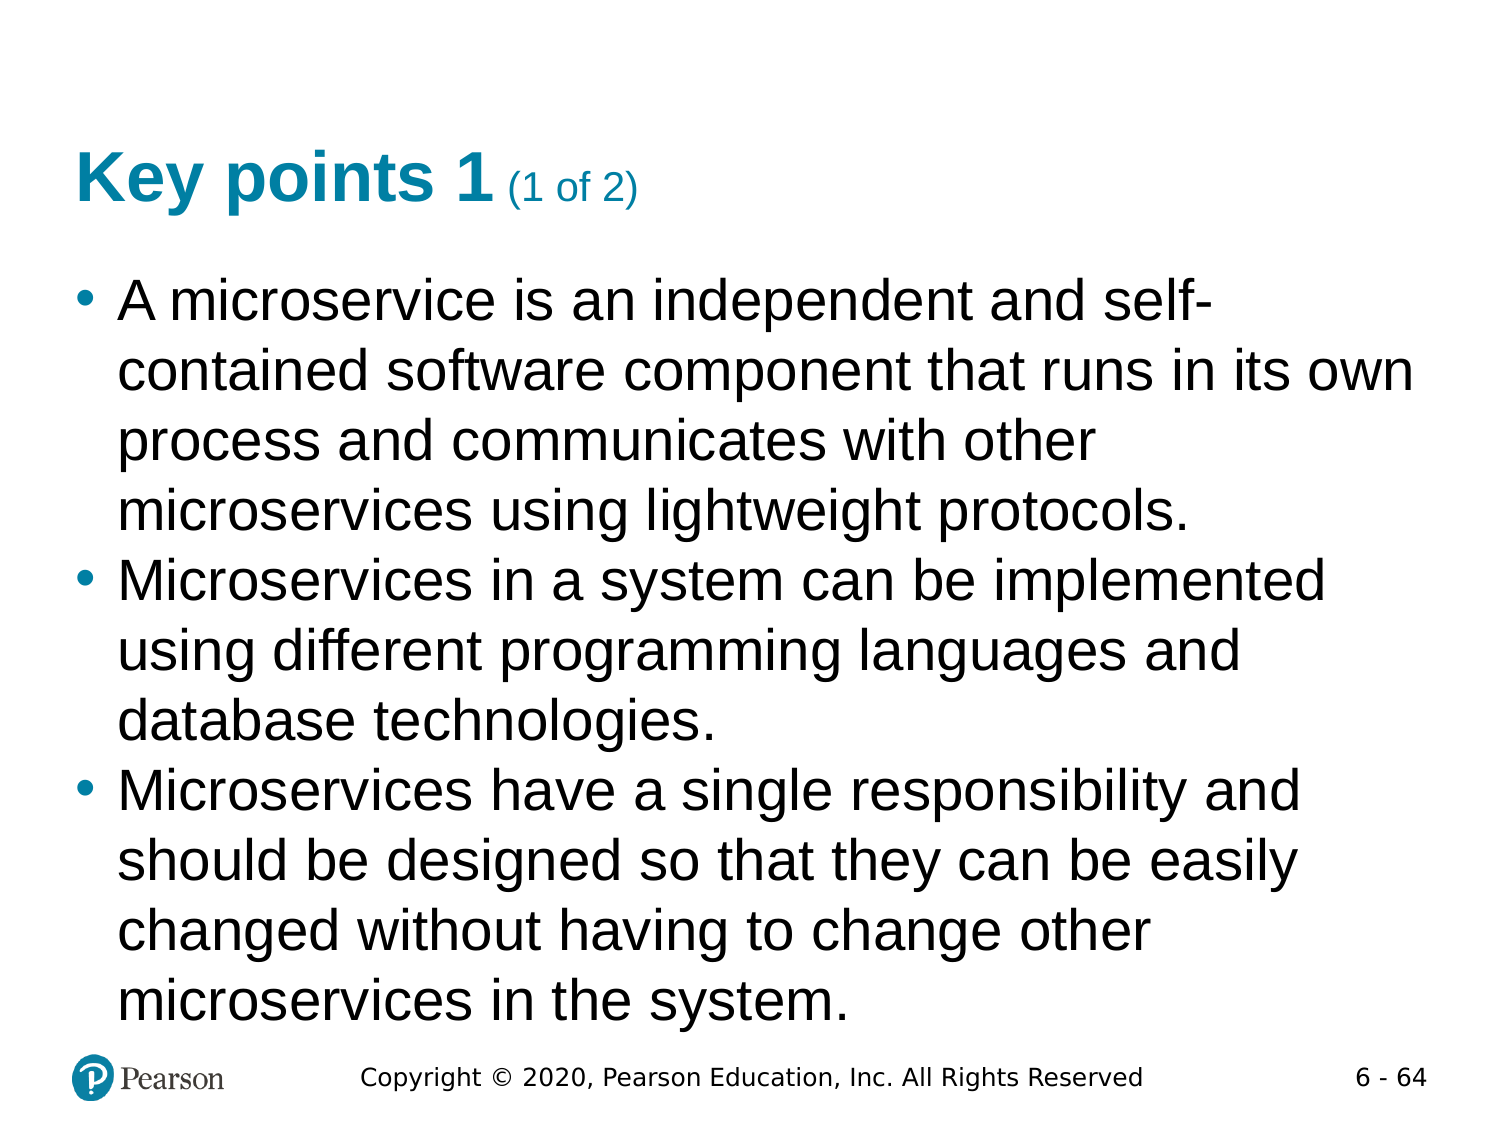

# Key points 1 (1 of 2)
A microservice is an independent and self-contained software component that runs in its own process and communicates with other microservices using lightweight protocols.
Microservices in a system can be implemented using different programming languages and database technologies.
Microservices have a single responsibility and should be designed so that they can be easily changed without having to change other microservices in the system.